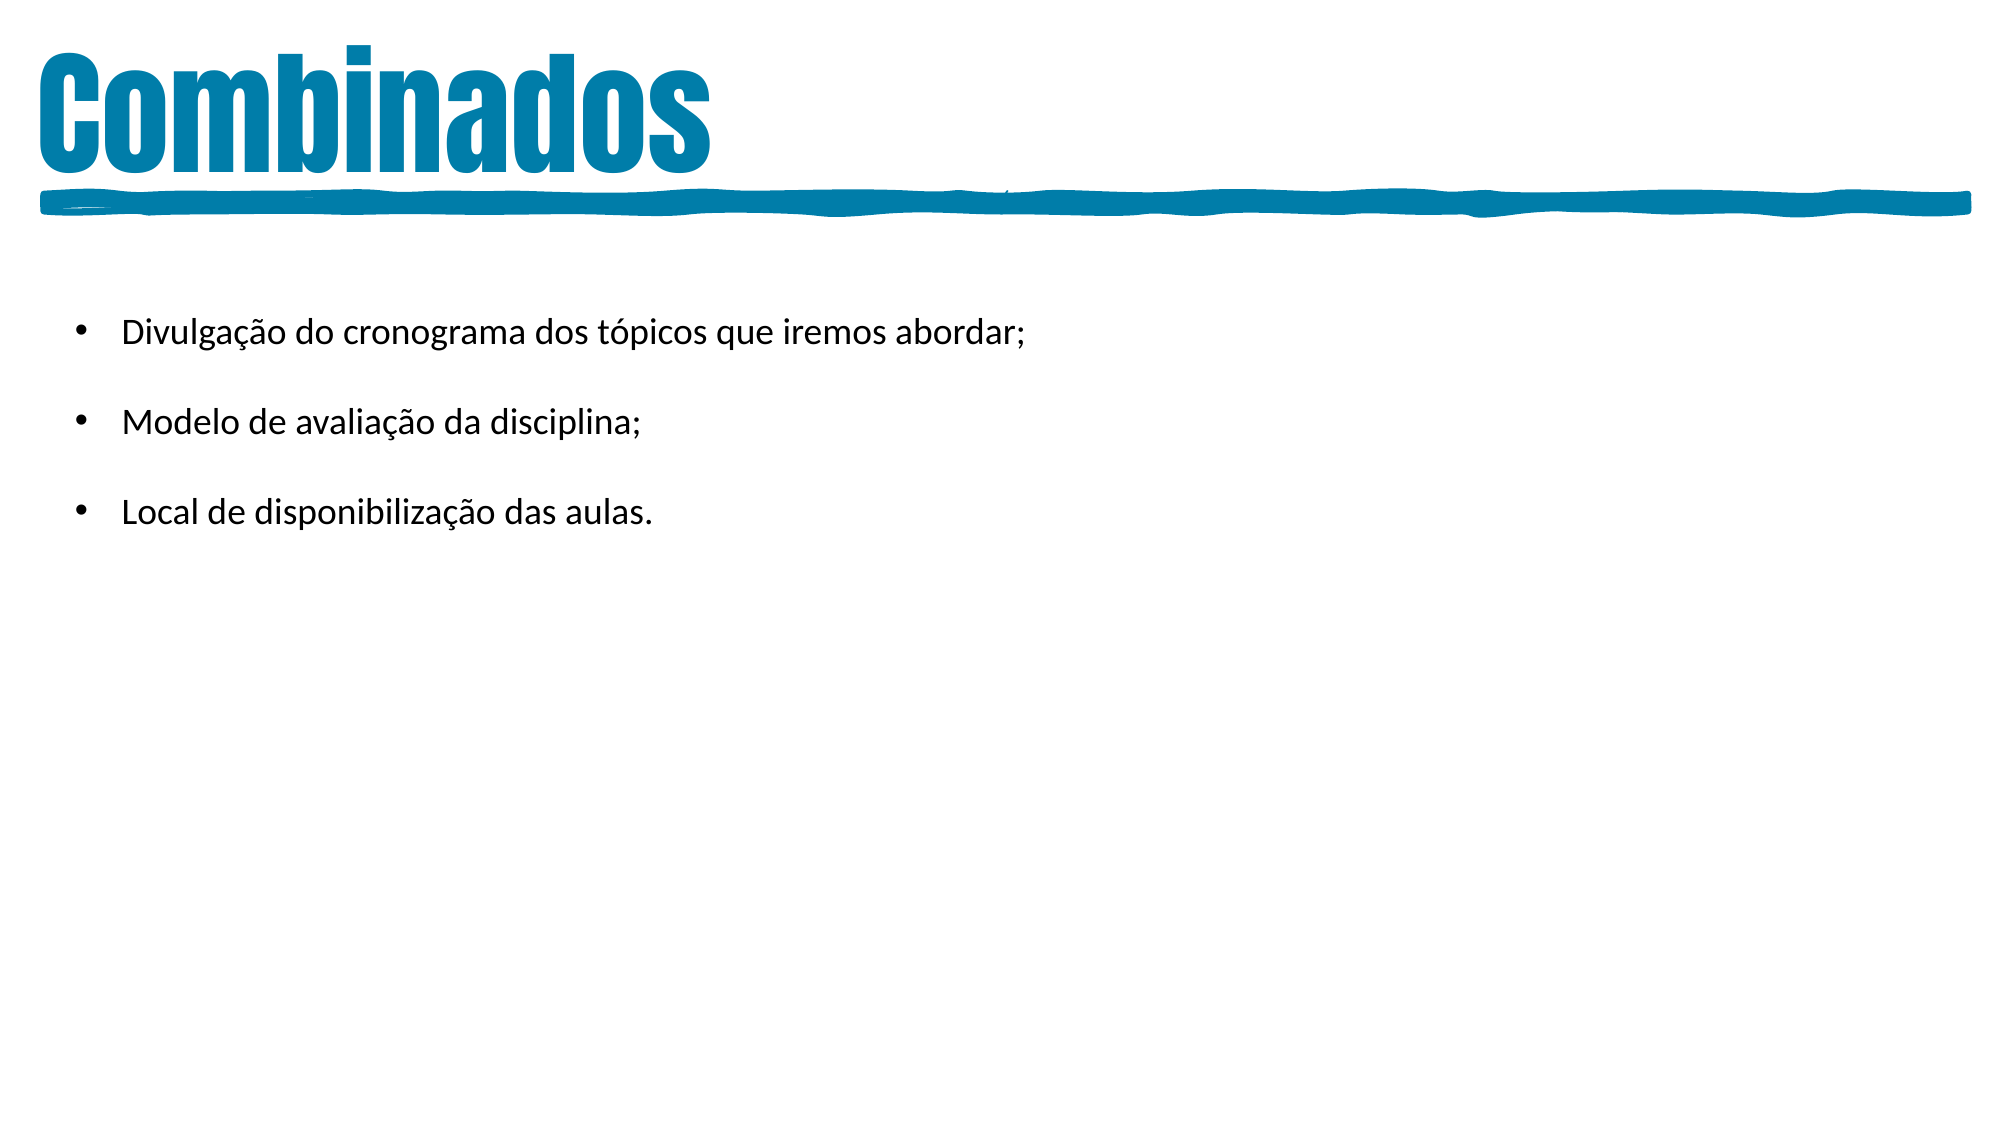

Combinados
‘
Divulgação do cronograma dos tópicos que iremos abordar;

Modelo de avaliação da disciplina;

Local de disponibilização das aulas.